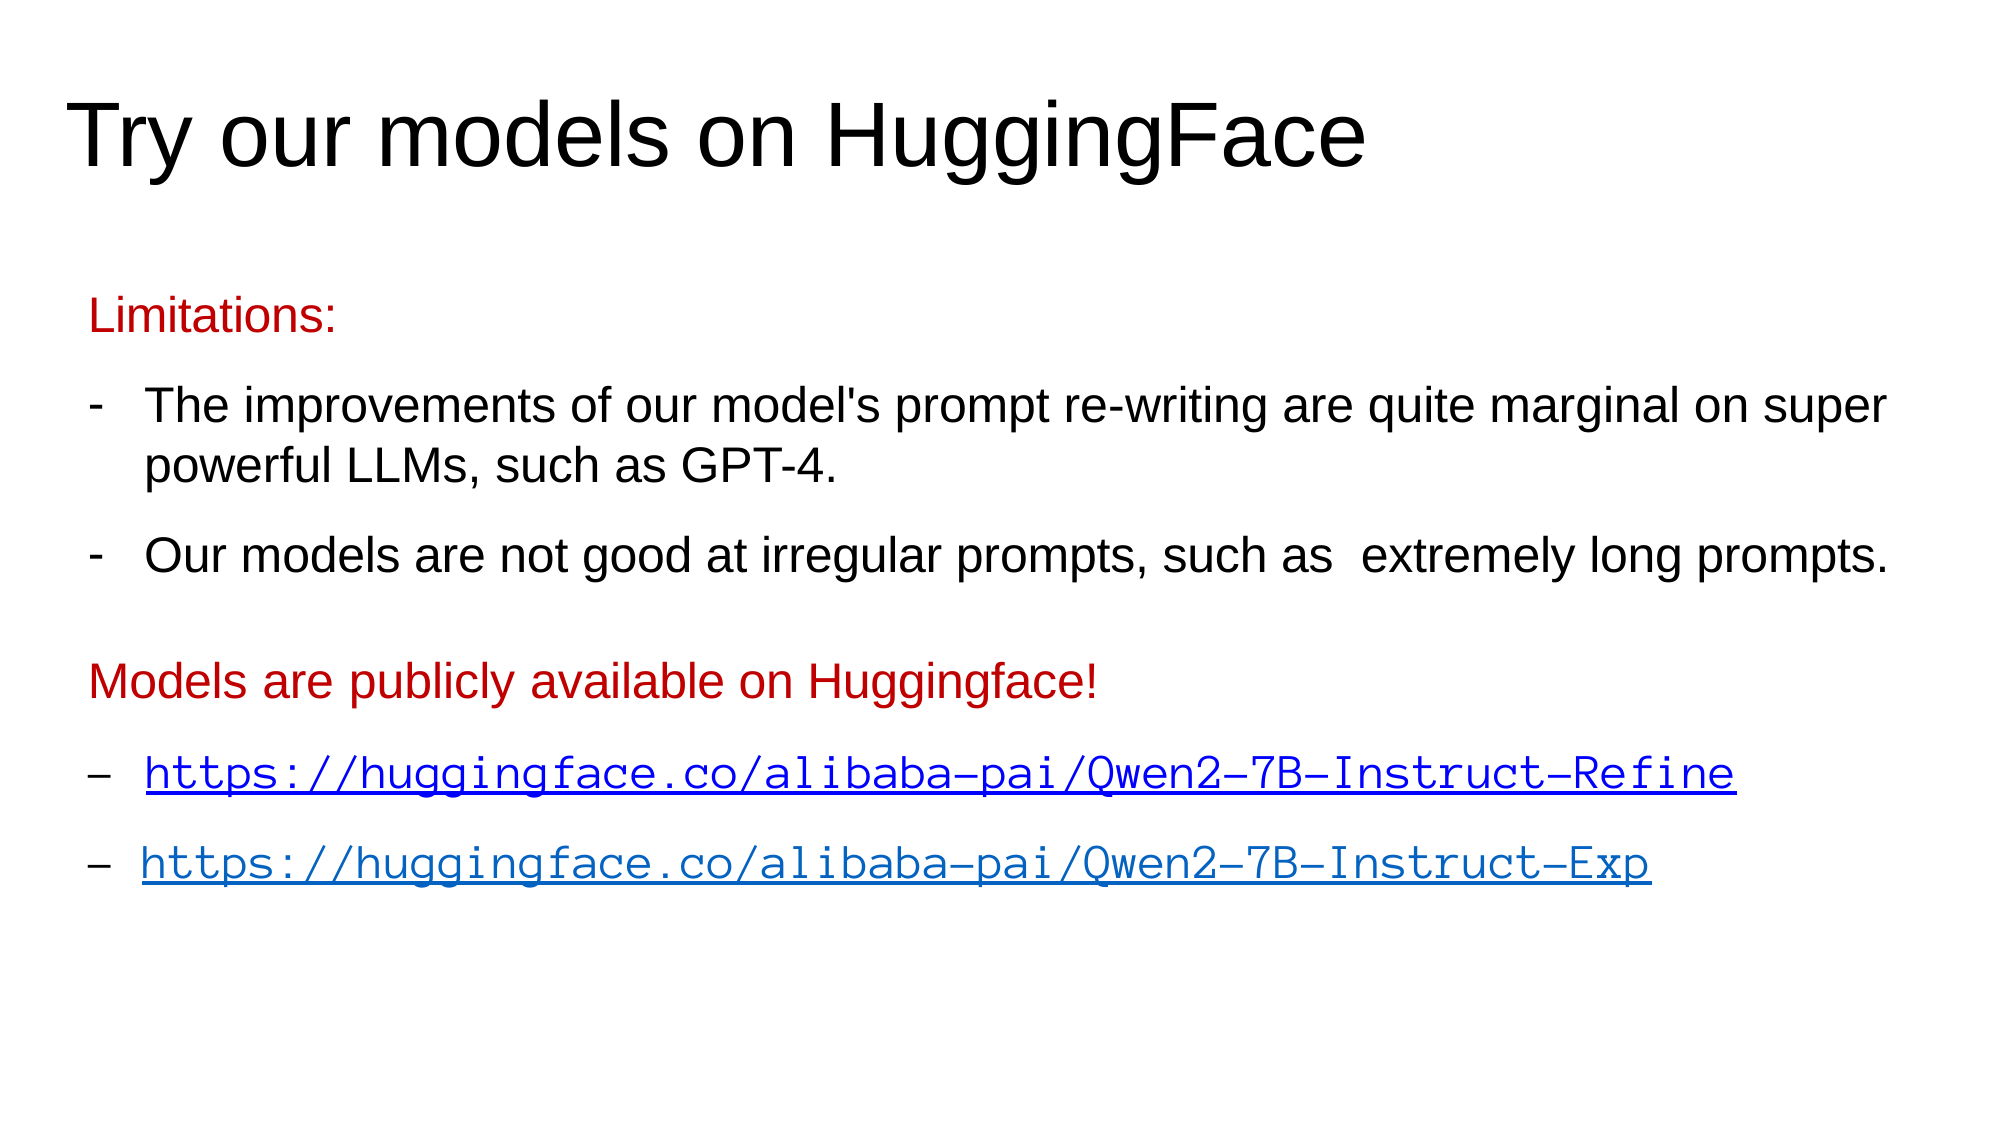

# Try our models on HuggingFace
Limitations:
The improvements of our model's prompt re-writing are quite marginal on super powerful LLMs, such as GPT-4.
Our models are not good at irregular prompts, such as  extremely long prompts.

Models are publicly available on Huggingface!
-	https://huggingface.co/alibaba-pai/Qwen2-7B-Instruct-Refine
- https://huggingface.co/alibaba-pai/Qwen2-7B-Instruct-Exp